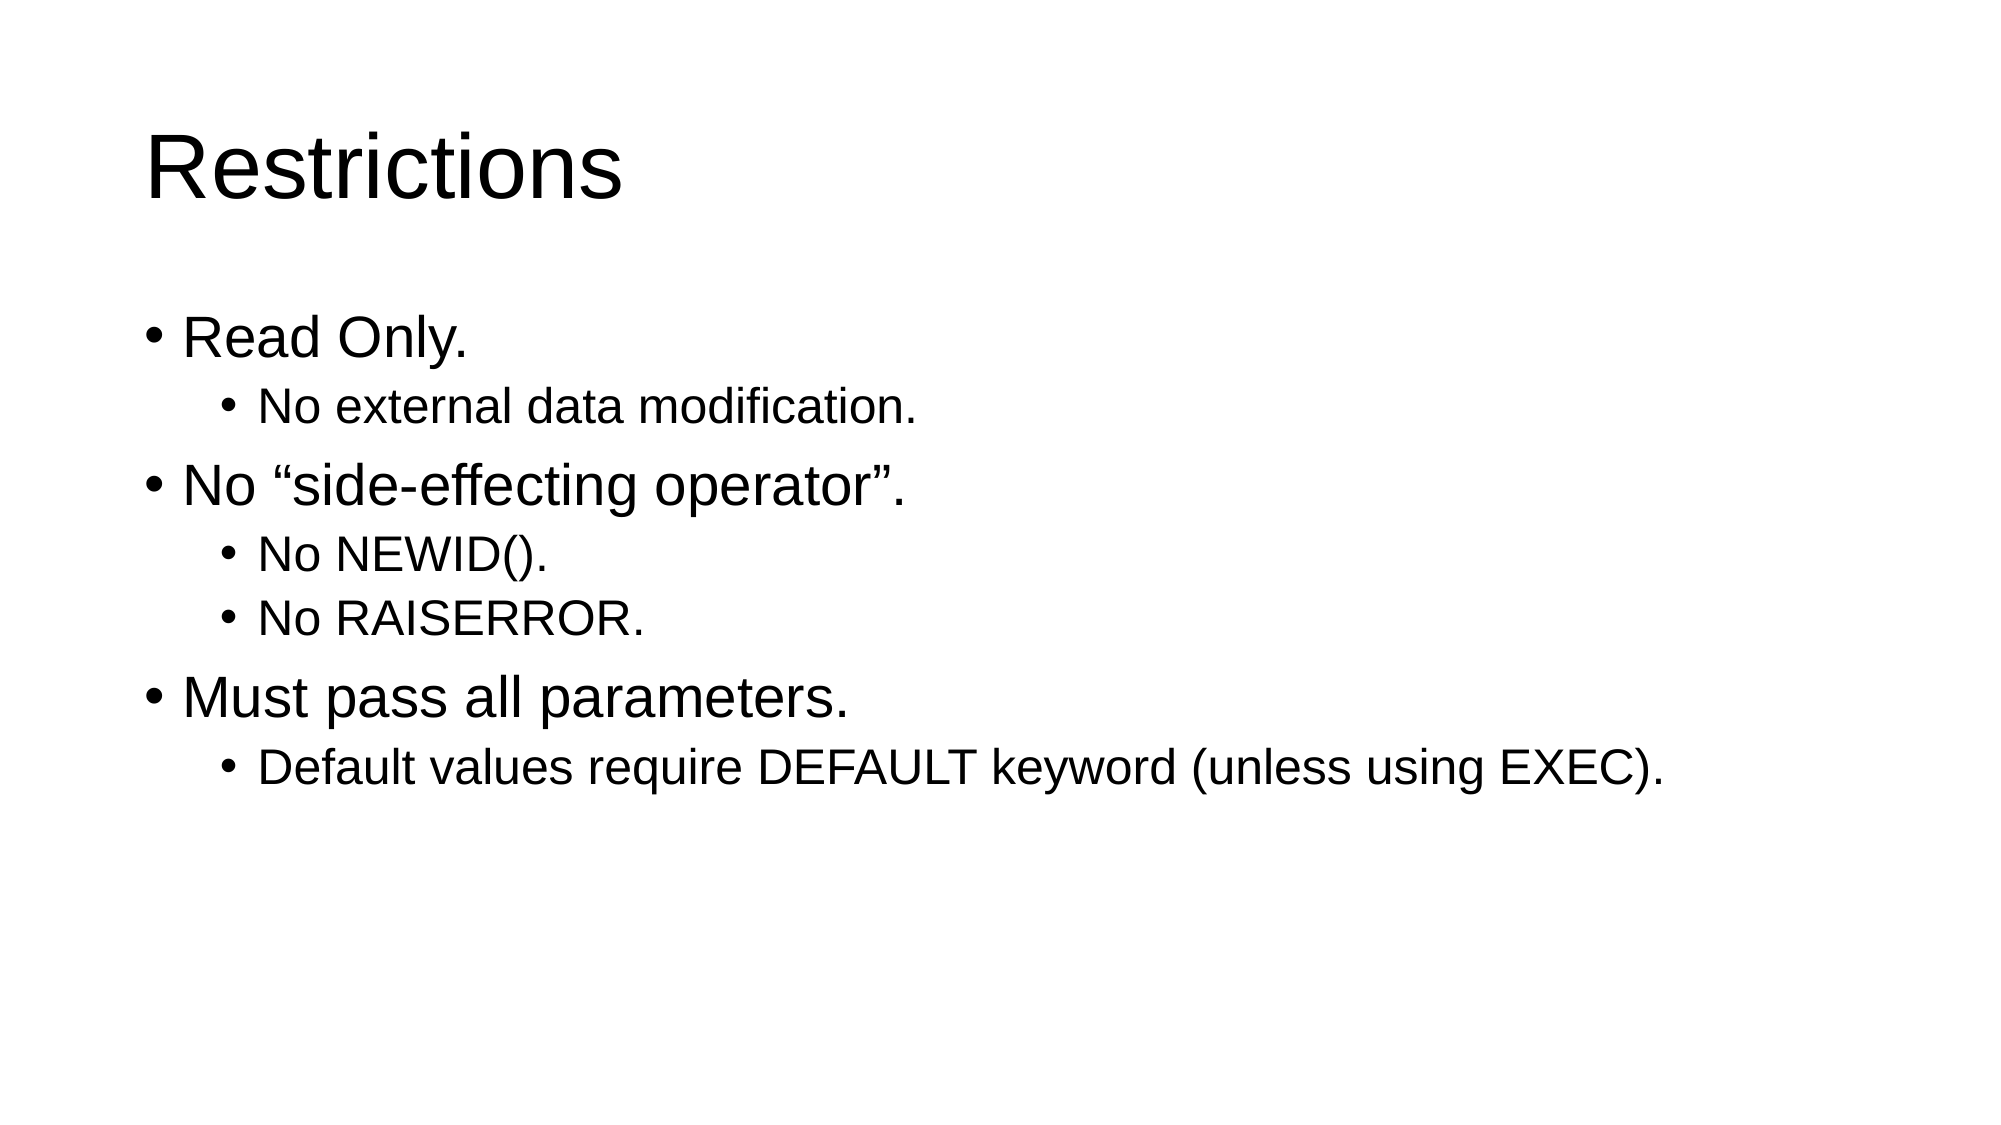

# Restrictions
Read Only.
No external data modification.
No “side-effecting operator”.
No NEWID().
No RAISERROR.
Must pass all parameters.
Default values require DEFAULT keyword (unless using EXEC).